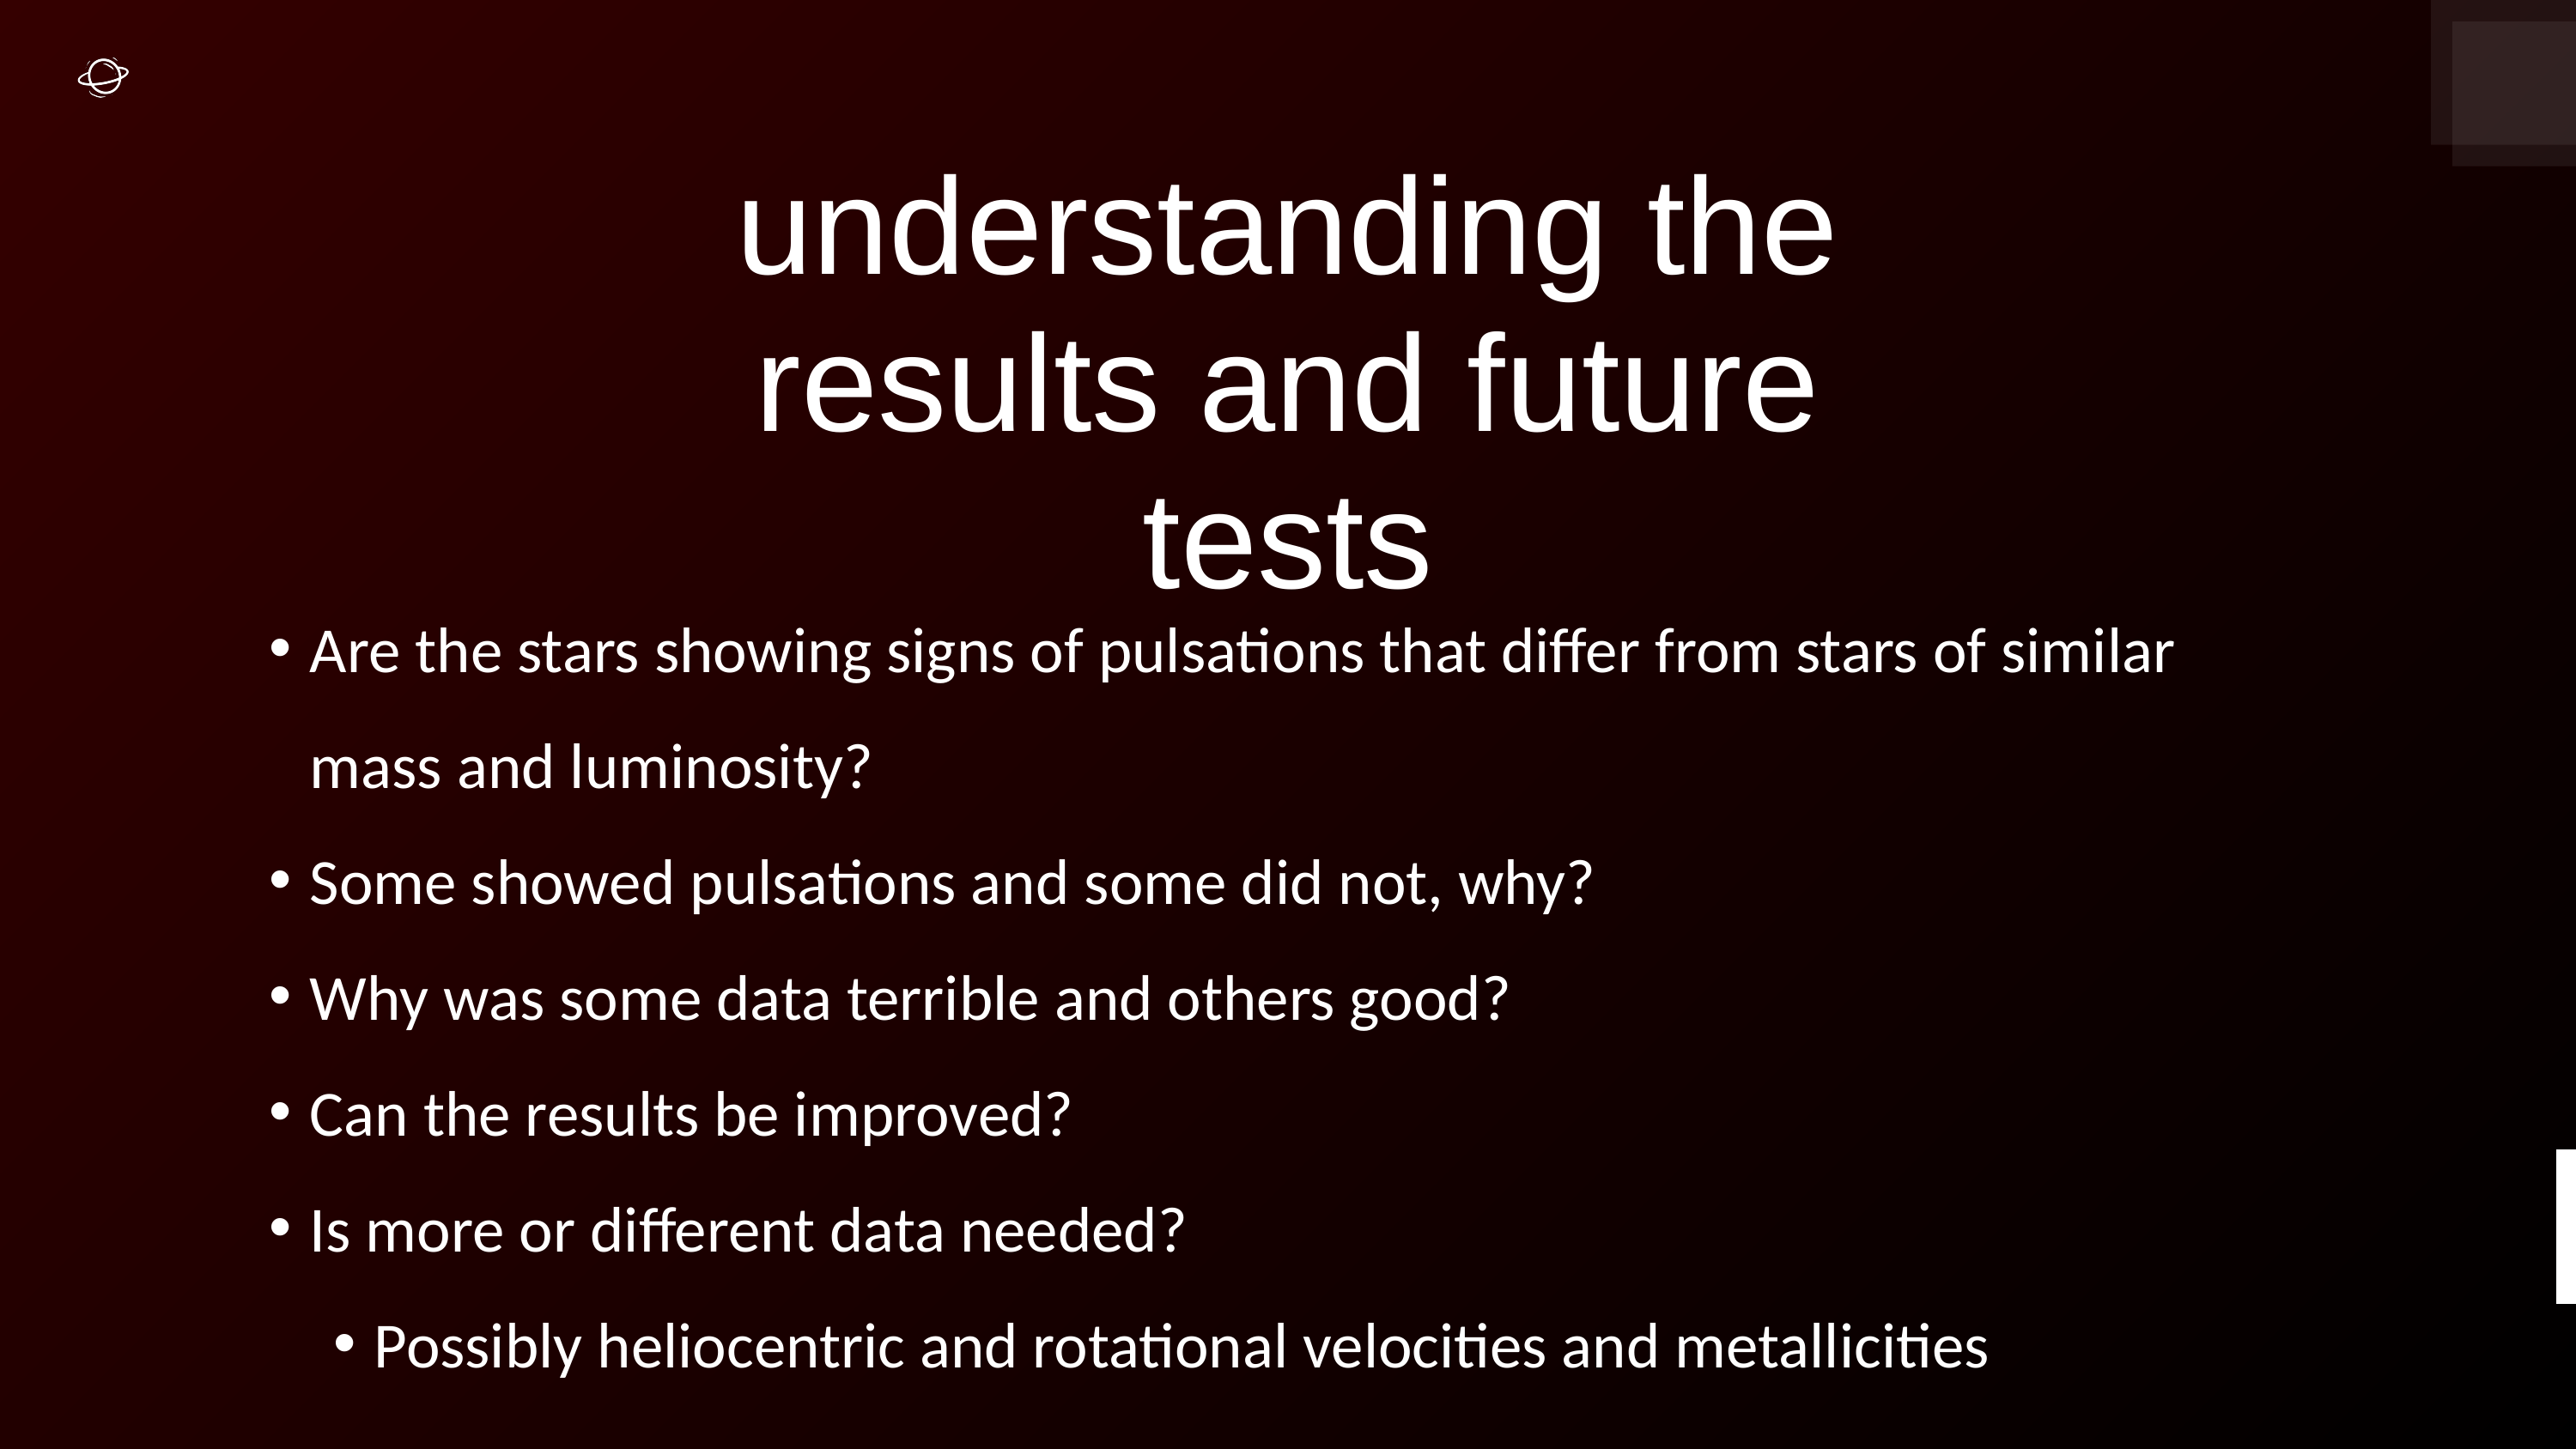

understanding the results and future tests
Are the stars showing signs of pulsations that differ from stars of similar mass and luminosity?
Some showed pulsations and some did not, why?
Why was some data terrible and others good?
Can the results be improved?
Is more or different data needed?
Possibly heliocentric and rotational velocities and metallicities